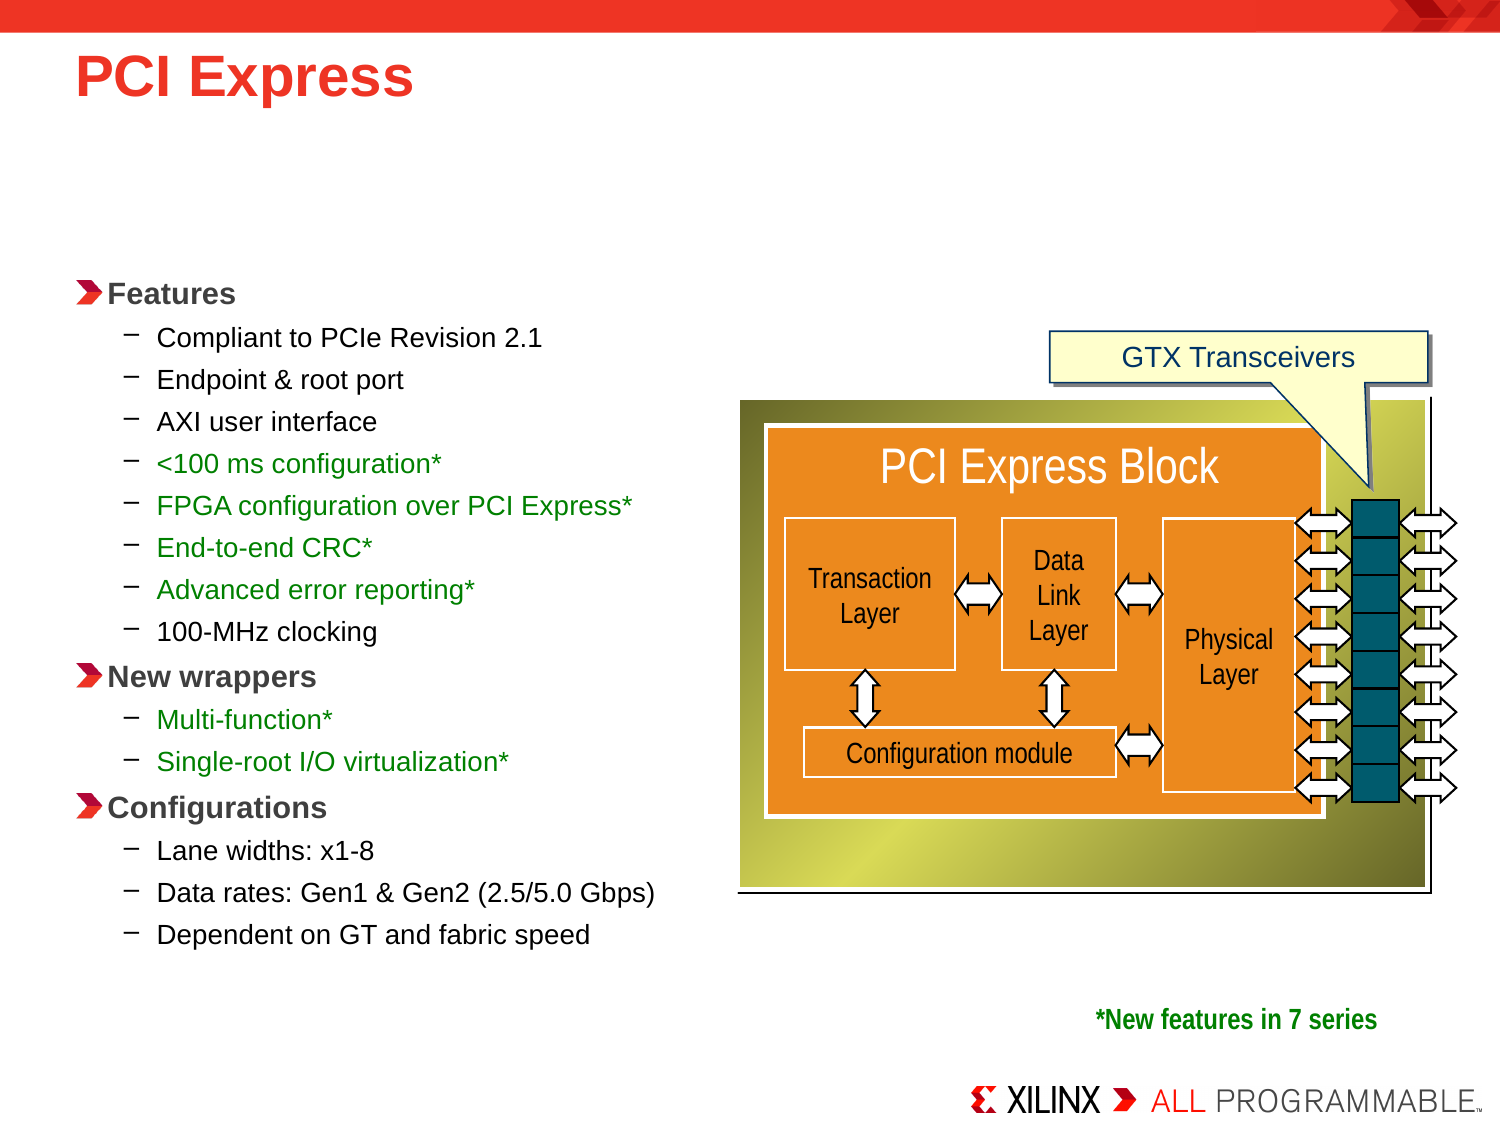

# PCI Express
Features
Compliant to PCIe Revision 2.1
Endpoint & root port
AXI user interface
<100 ms configuration*
FPGA configuration over PCI Express*
End-to-end CRC*
Advanced error reporting*
100-MHz clocking
New wrappers
Multi-function*
Single-root I/O virtualization*
Configurations
Lane widths: x1-8
Data rates: Gen1 & Gen2 (2.5/5.0 Gbps)
Dependent on GT and fabric speed
GTX Transceivers

PCI Express Block

Transaction Layer
Data Link Layer
Physical Layer

Configuration module

*New features in 7 series